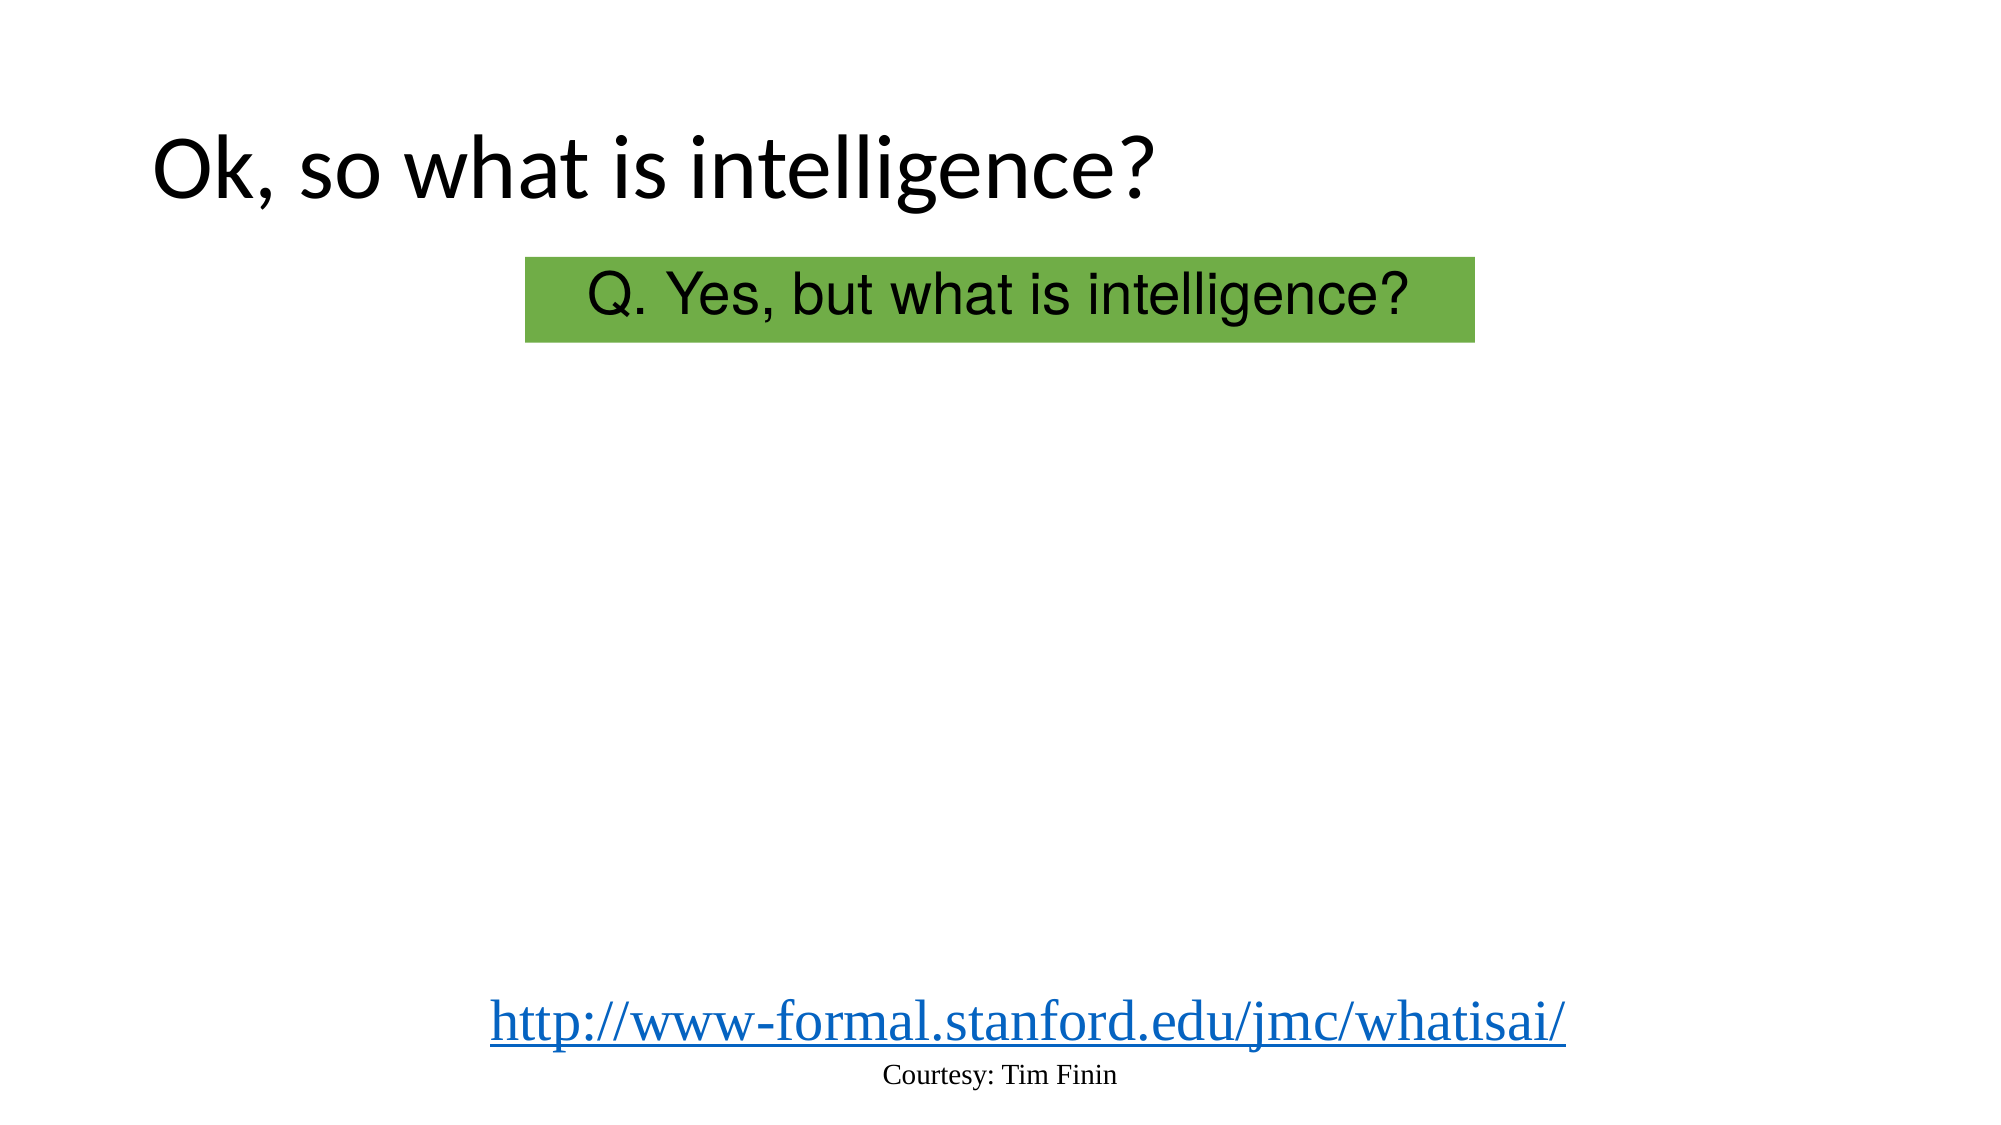

# Ok, so what is intelligence?
Q. Yes, but what is intelligence?
http://www-formal.stanford.edu/jmc/whatisai/
Courtesy: Tim Finin